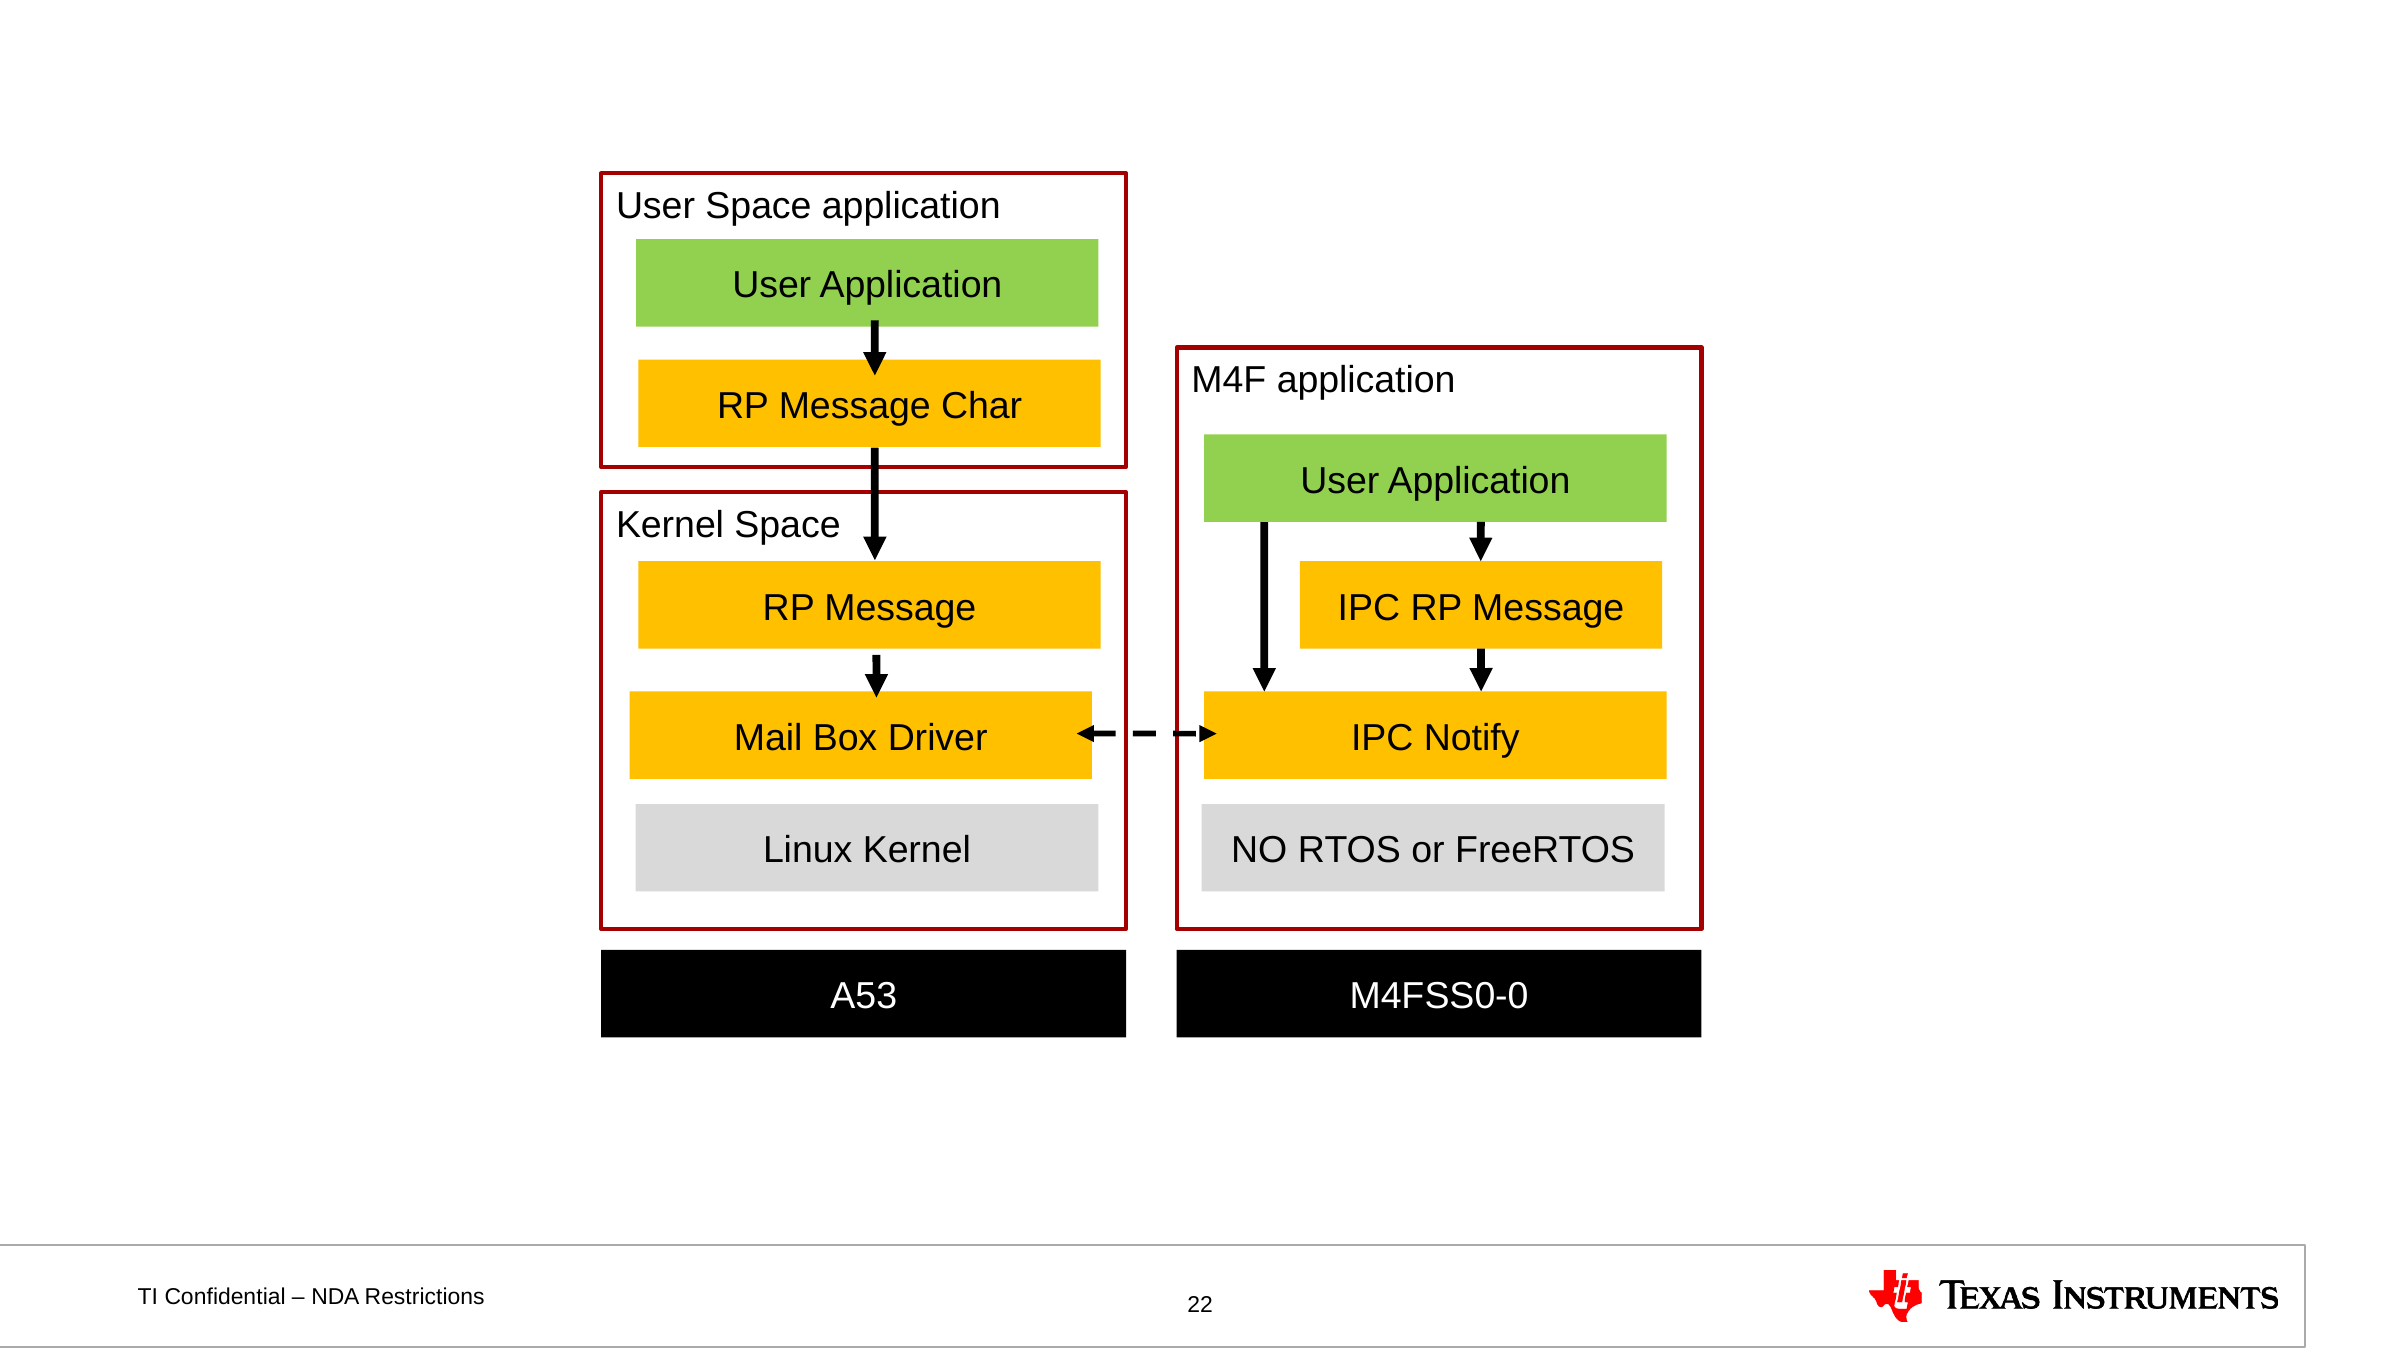

User Space application
User Application

M4F application
RP Message Char
User Application

Kernel Space

RP Message
IPC RP Message

Mail Box Driver
IPC Notify

NO RTOS or FreeRTOS
Linux Kernel
A53
M4FSS0-0
22